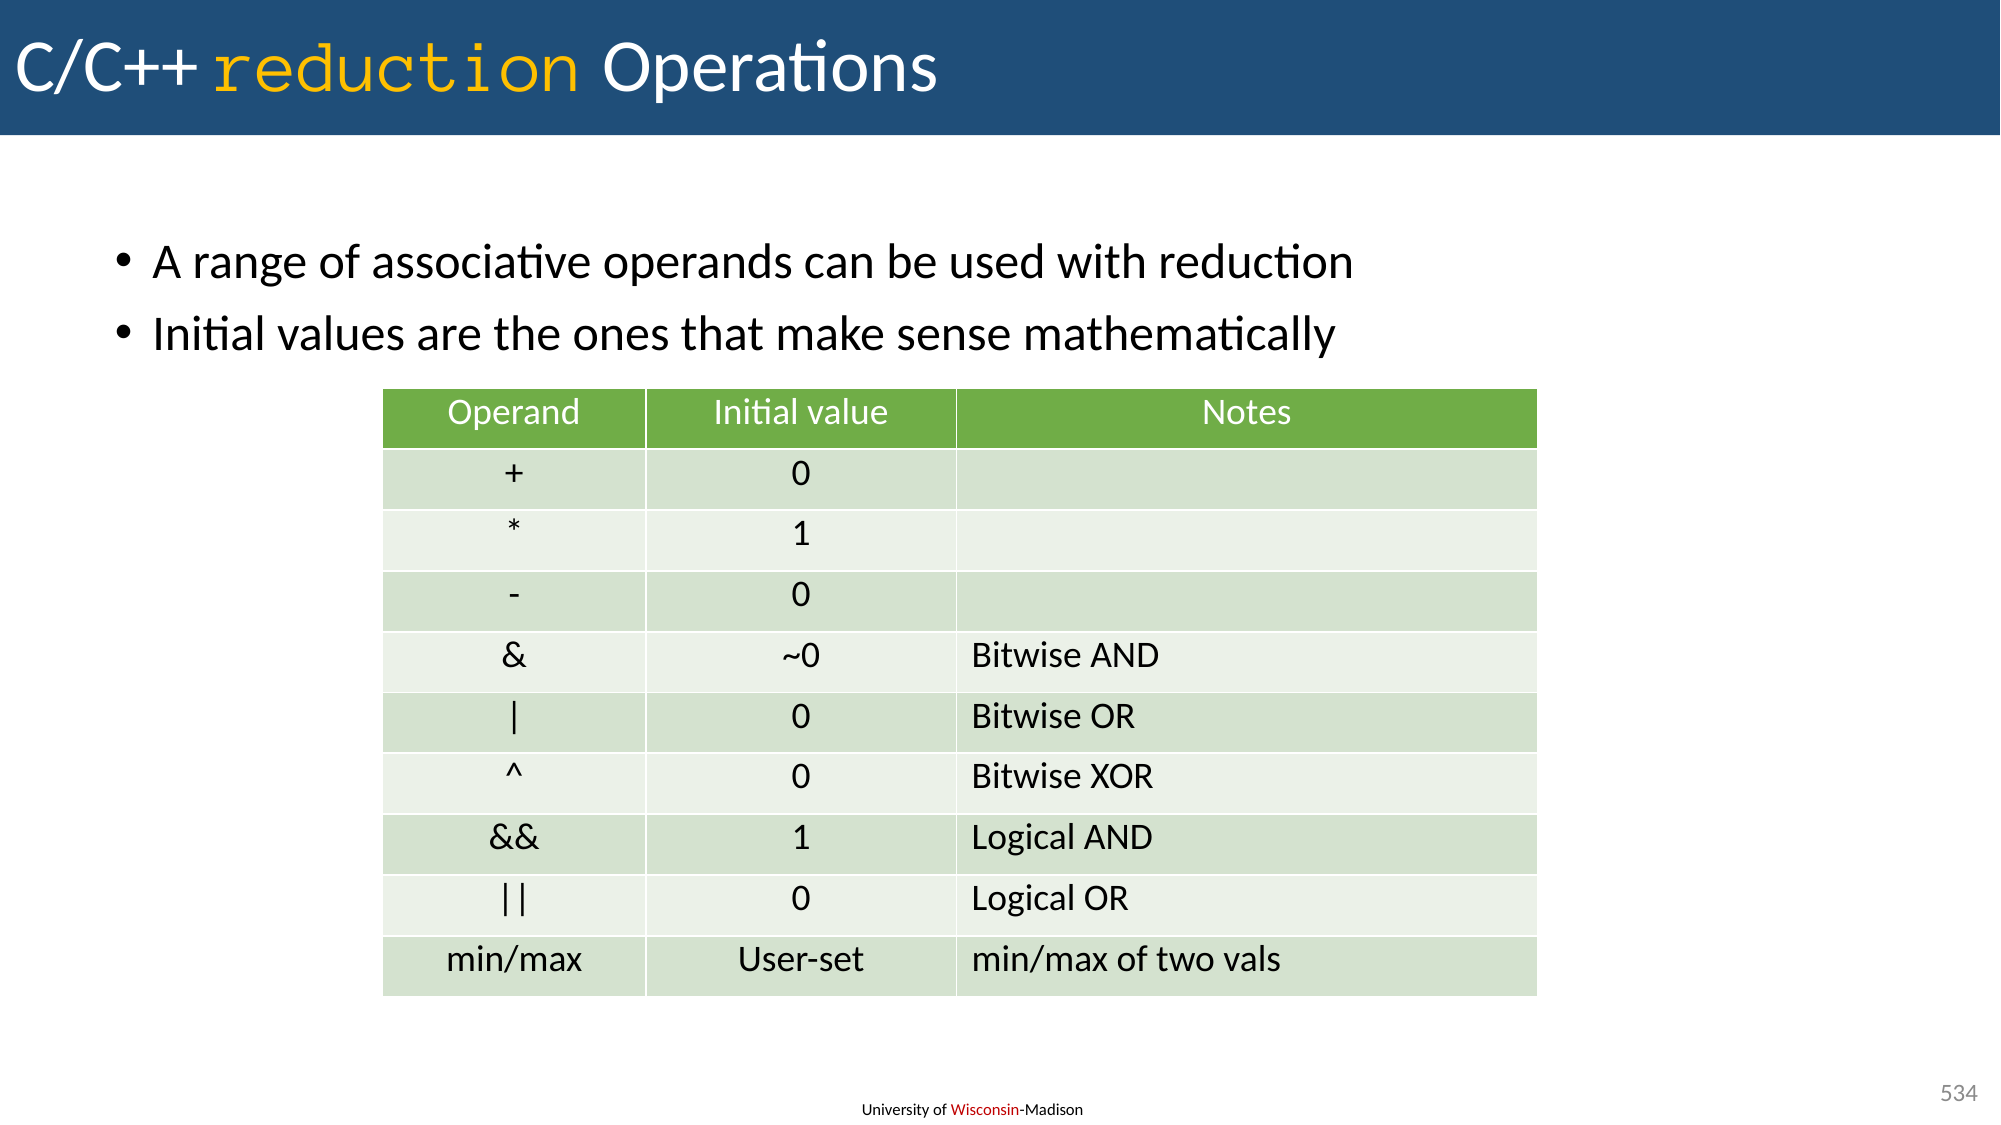

# C/C++ reduction Operations
A range of associative operands can be used with reduction
Initial values are the ones that make sense mathematically
| Operand | Initial value | Notes |
| --- | --- | --- |
| + | 0 |  |
| \* | 1 |  |
| - | 0 |  |
| & | ~0 | Bitwise AND |
| | | 0 | Bitwise OR |
| ^ | 0 | Bitwise XOR |
| && | 1 | Logical AND |
| || | 0 | Logical OR |
| min/max | User-set | min/max of two vals |
534